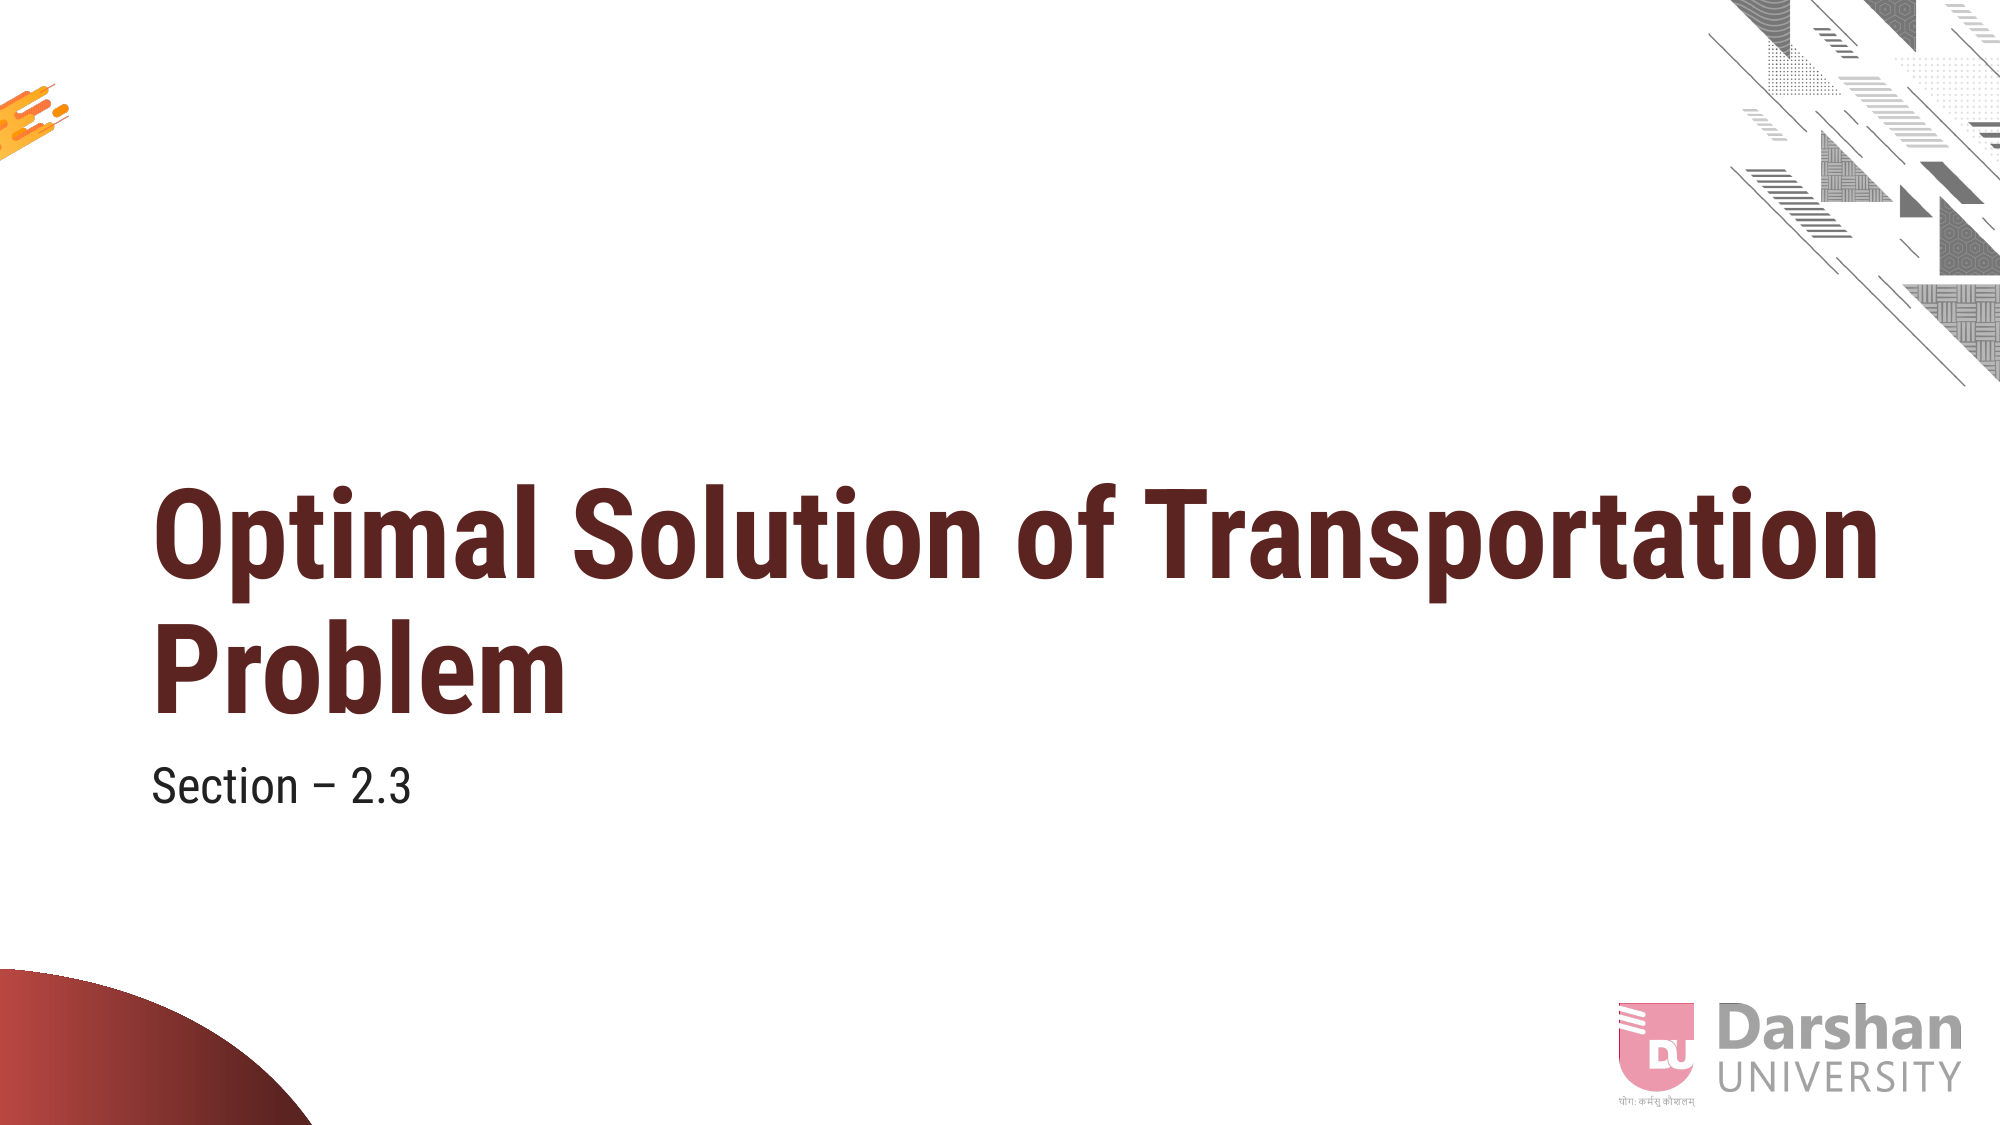

# Optimal Solution of Transportation Problem
Section – 2.3